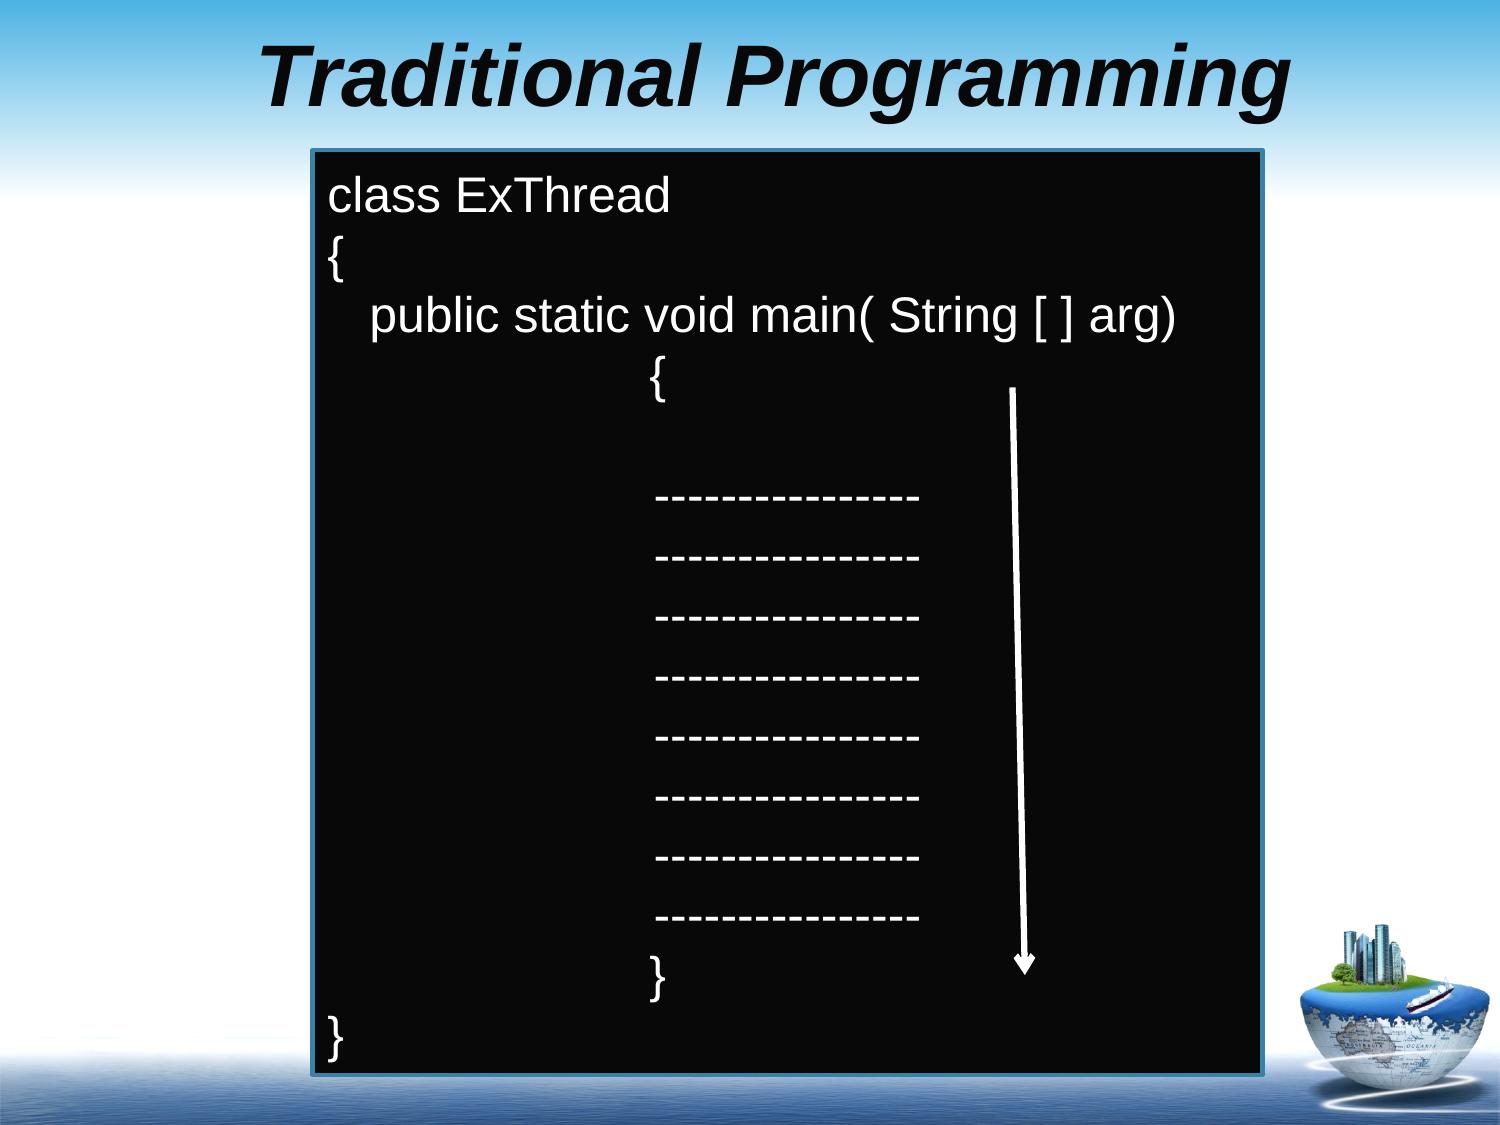

# Traditional Programming
class ExThread
{
   public static void main( String [ ] arg)
                       {

----------------
----------------
----------------
----------------
----------------
----------------
----------------
----------------
                       }
}